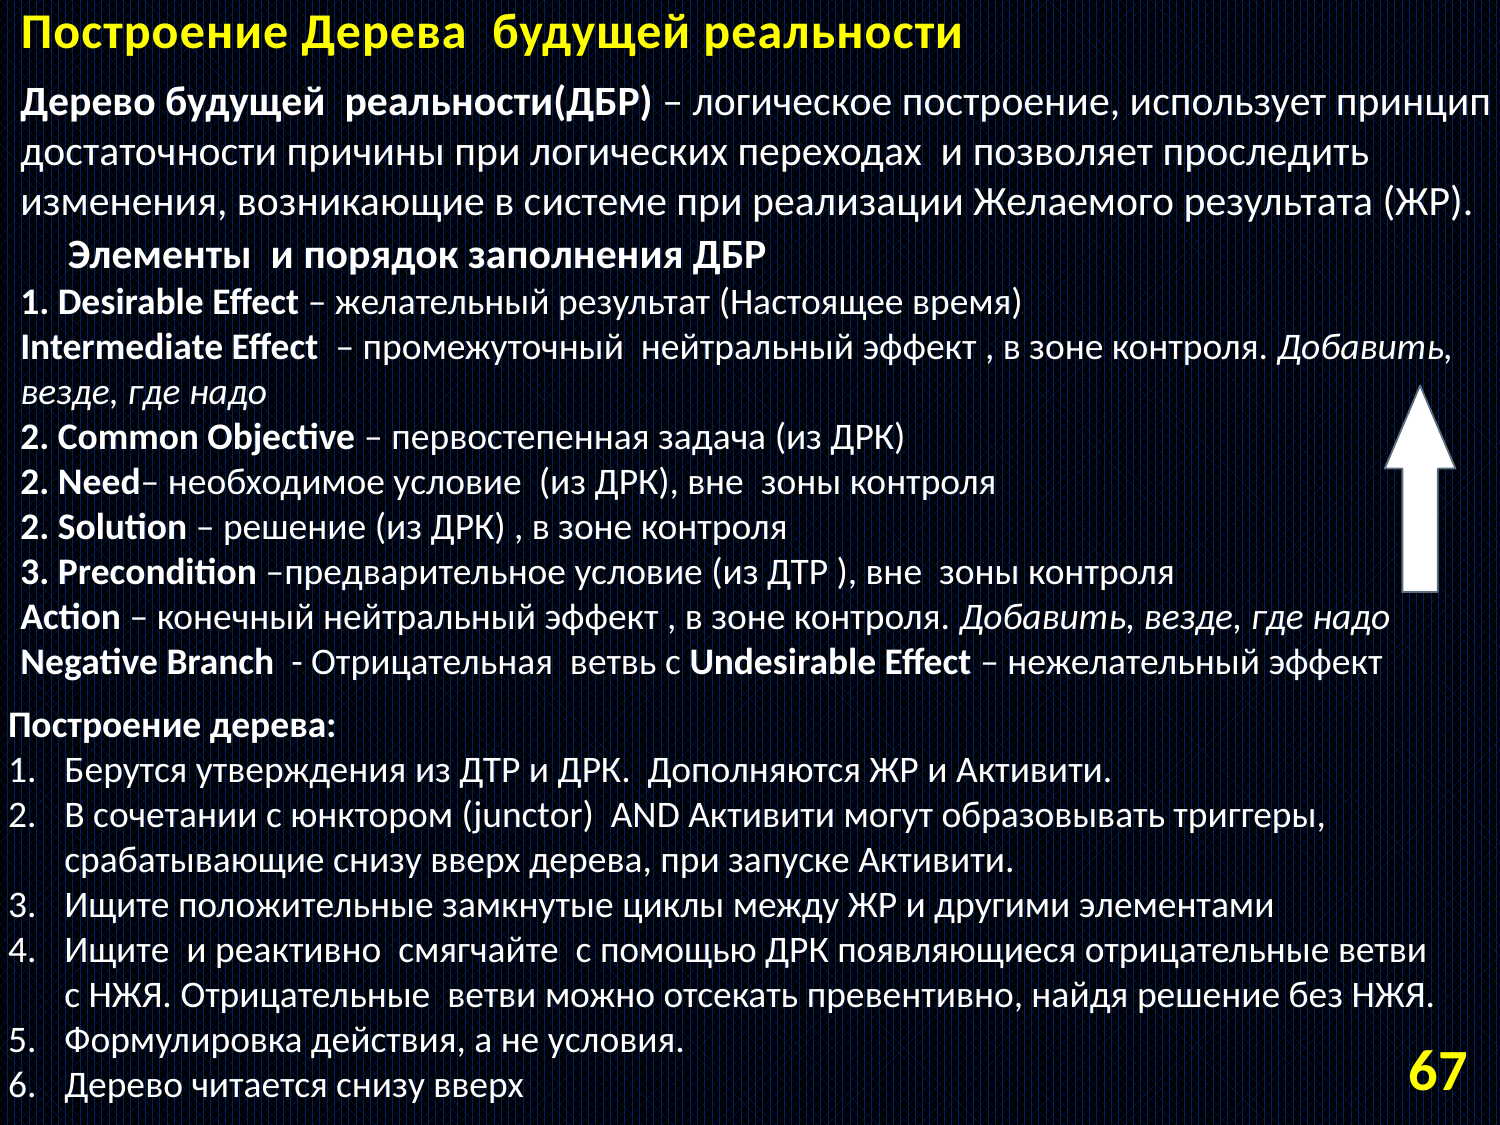

Построение Дерева  будущей реальности
Дерево будущей  реальности(ДБР) – логическое построение, использует принцип достаточности причины при логических переходах  и позволяет проследить изменения, возникающие в системе при реализации Желаемого результата (ЖР).
     Элементы  и порядок заполнения ДБР
1. Desirable Effect – желательный результат (Настоящее время)
Intermediate Effect  – промежуточный  нейтральный эффект , в зоне контроля. Добавить, везде, где надо
2. Common Objective – первостепенная задача (из ДРК)
2. Need– необходимое условие  (из ДРК), вне  зоны контроля
2. Solution – решение (из ДРК) , в зоне контроля
3. Precondition –предварительное условие (из ДТР ), вне  зоны контроля
Action – конечный нейтральный эффект , в зоне контроля. Добавить, везде, где надо
Negative Branch  - Отрицательная  ветвь с Undesirable Effect – нежелательный эффект

Построение дерева:
Берутся утверждения из ДТР и ДРК.  Дополняются ЖР и Активити.
В сочетании с юнктором (junctor)  AND Активити могут образовывать триггеры, срабатывающие снизу вверх дерева, при запуске Активити.
Ищите положительные замкнутые циклы между ЖР и другими элементами
Ищите  и реактивно  смягчайте  с помощью ДРК появляющиеся отрицательные ветви  с НЖЯ. Отрицательные  ветви можно отсекать превентивно, найдя решение без НЖЯ.
Формулировка действия, а не условия.
Дерево читается снизу вверх
67